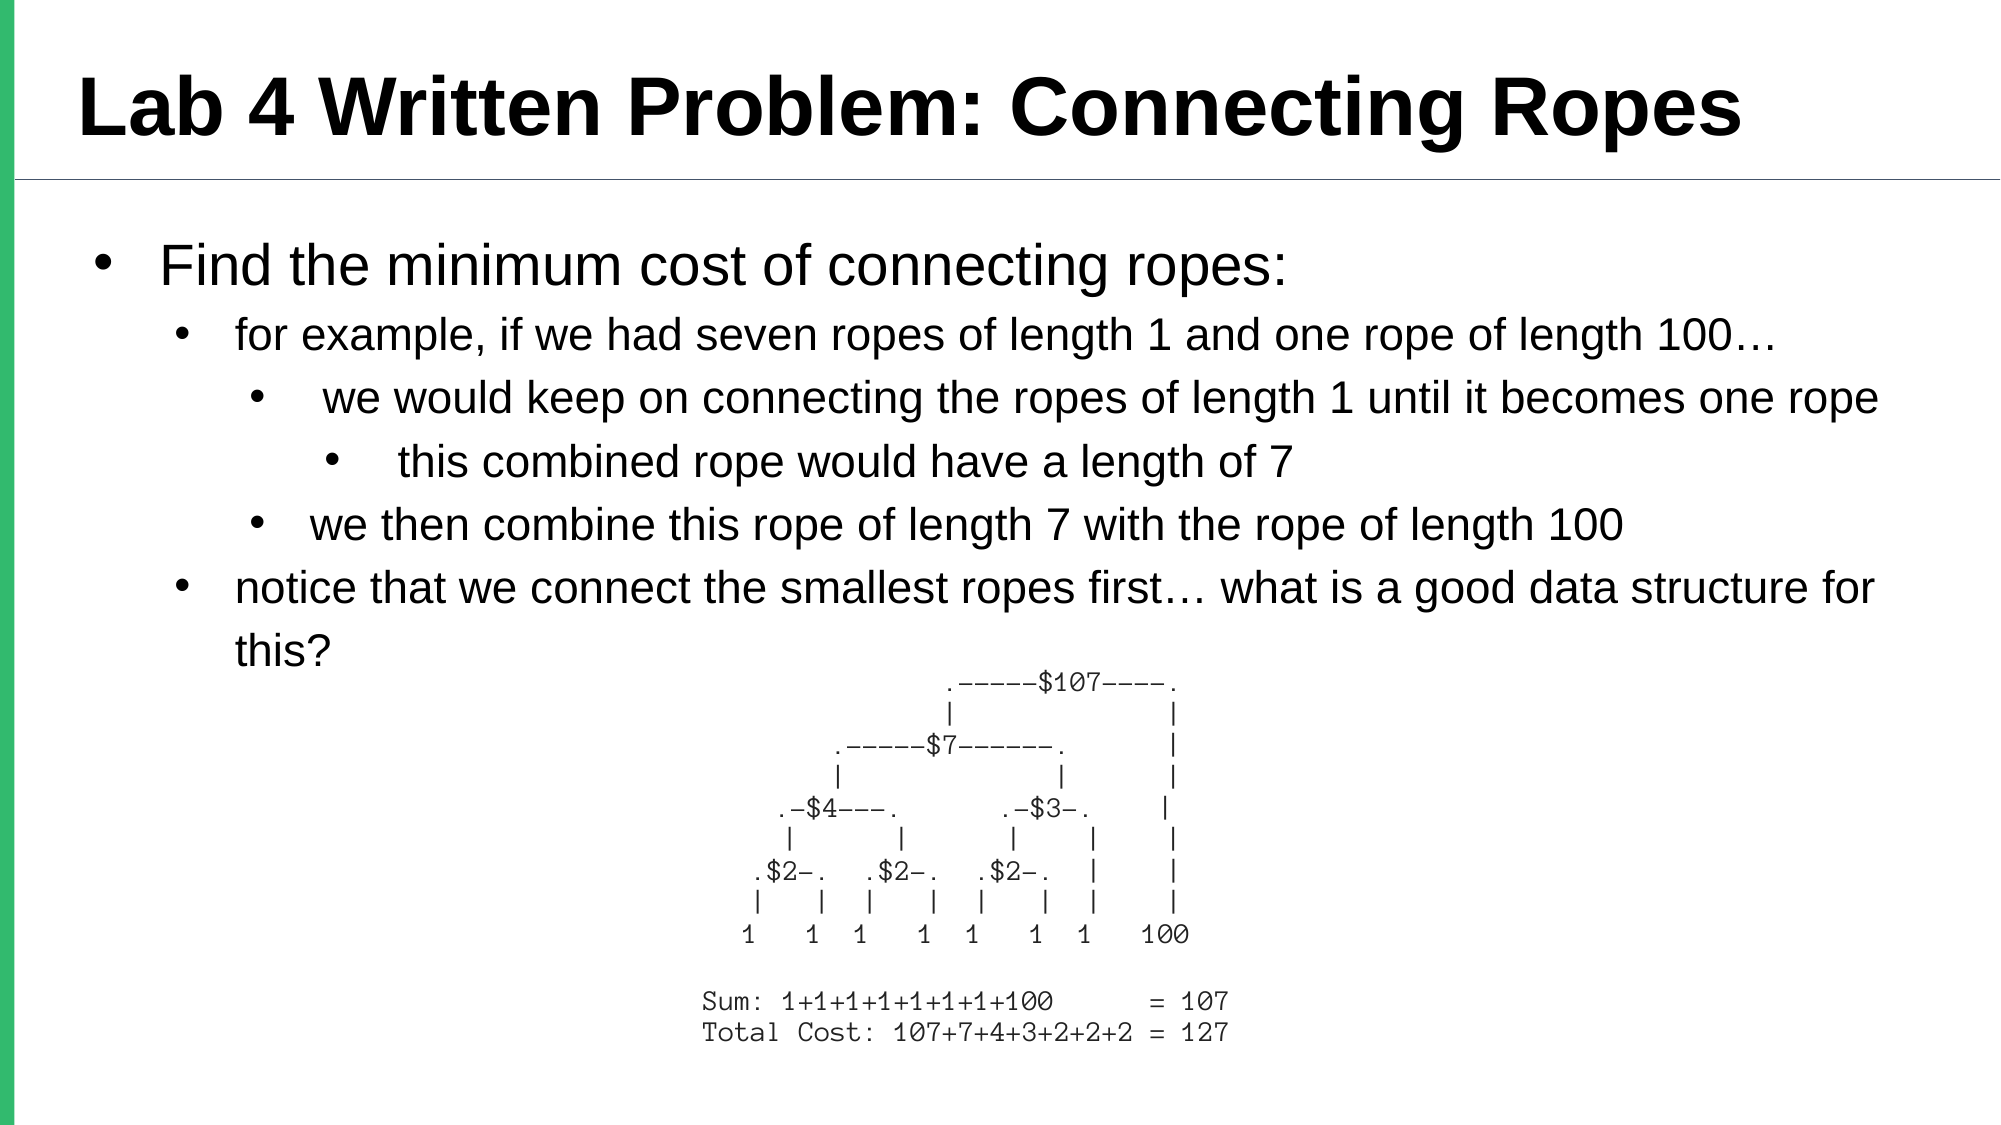

Lab 4 Written Problem: Connecting Ropes
Find the minimum cost of connecting ropes:
for example, if we had seven ropes of length 1 and one rope of length 100…
 we would keep on connecting the ropes of length 1 until it becomes one rope
 this combined rope would have a length of 7
we then combine this rope of length 7 with the rope of length 100
notice that we connect the smallest ropes first… what is a good data structure for this?

            .-----$107----.
            |             |
     .-----$7------.      |
     |             |      |
  .-$4---.      .-$3-.    |
  |      |      |    |    |
.$2-.  .$2-.  .$2-.  |    |
|   |  |   |  |   |  |    |
1   1  1   1  1   1  1   100

Sum: 1+1+1+1+1+1+1+100      = 107
Total Cost: 107+7+4+3+2+2+2 = 127